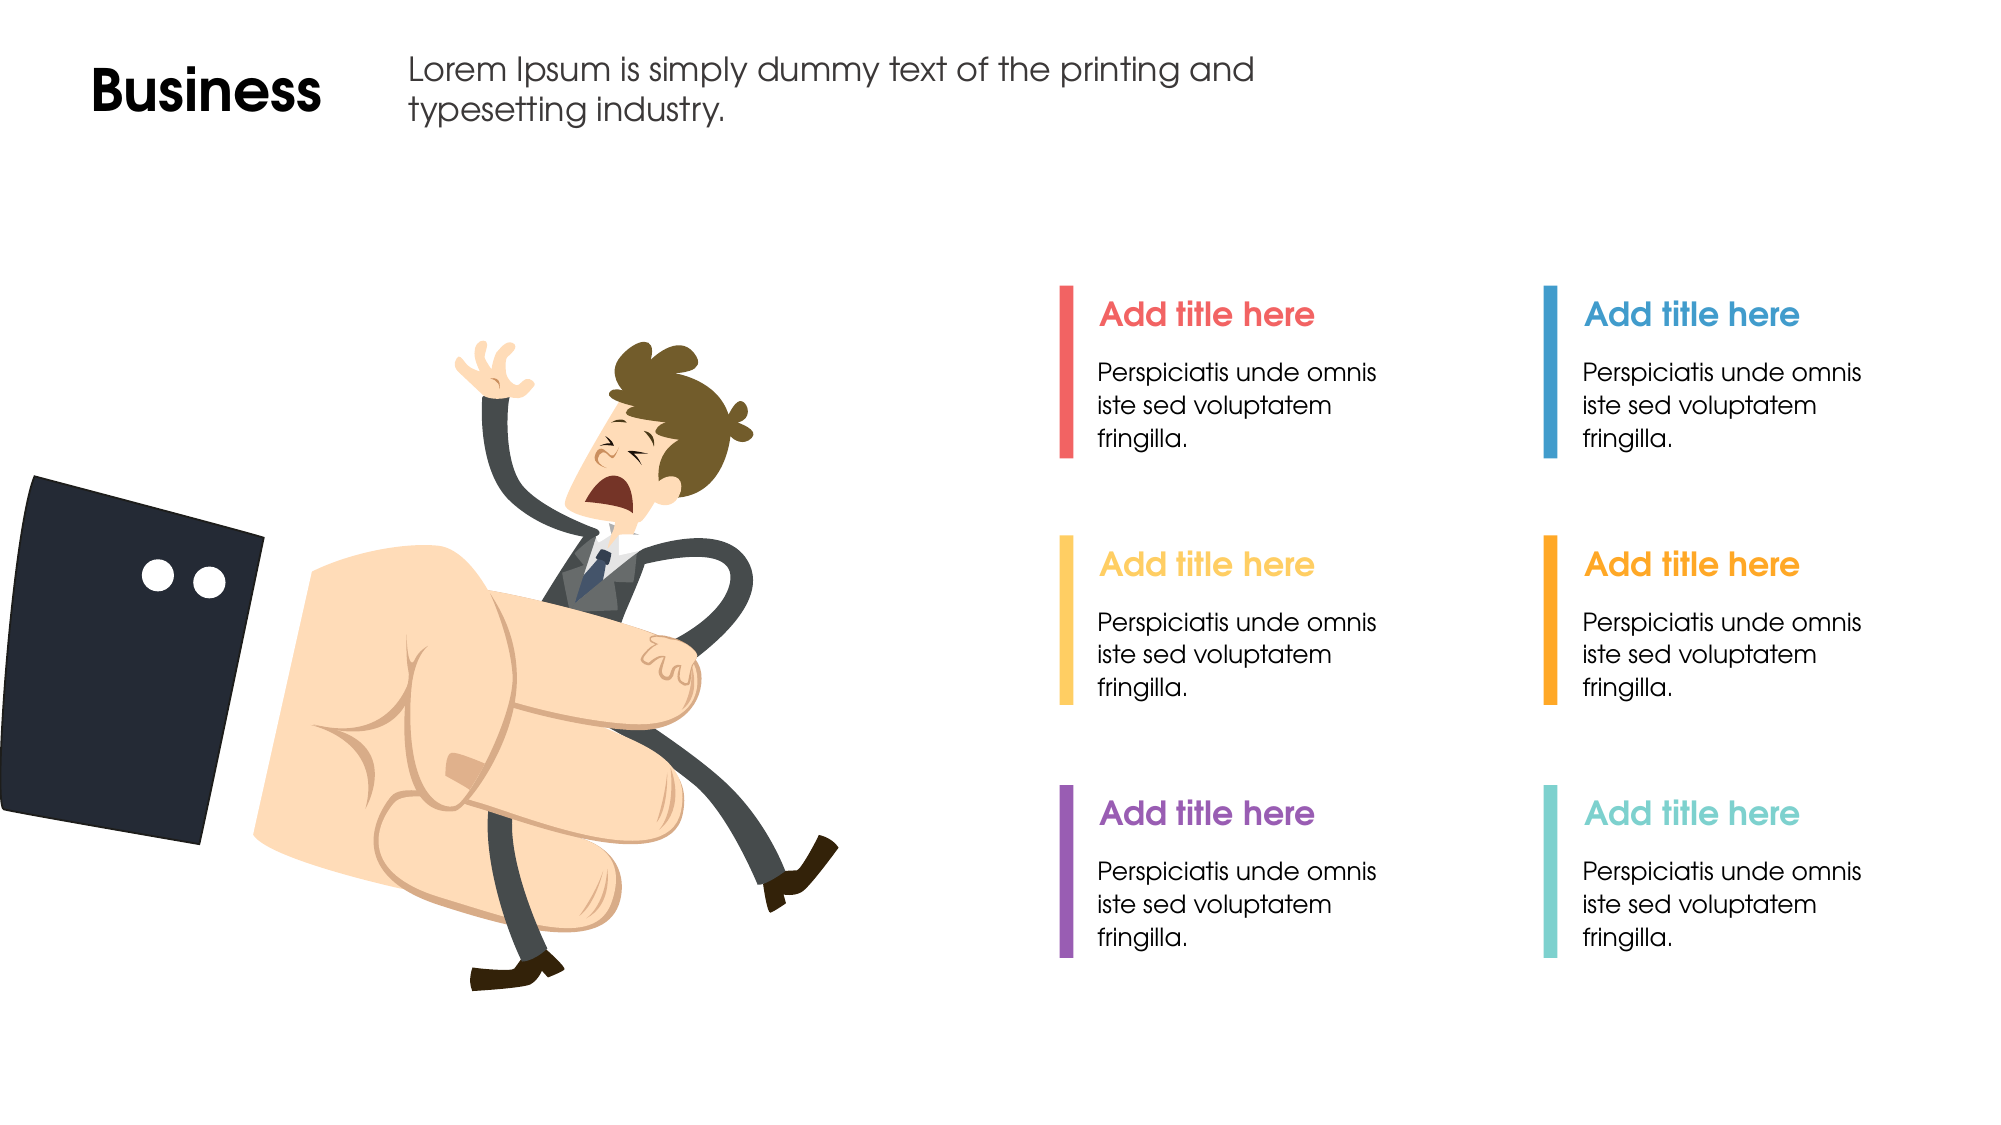

Lorem Ipsum is simply dummy text of the printing and typesetting industry.
Business

Add title here
Add title here

Perspiciatis unde omnis iste sed voluptatem fringilla.
Perspiciatis unde omnis iste sed voluptatem fringilla.

Add title here

Add title here
Perspiciatis unde omnis iste sed voluptatem fringilla.
Perspiciatis unde omnis iste sed voluptatem fringilla.

Add title here
Add title here
Perspiciatis unde omnis iste sed voluptatem fringilla.
Perspiciatis unde omnis iste sed voluptatem fringilla.